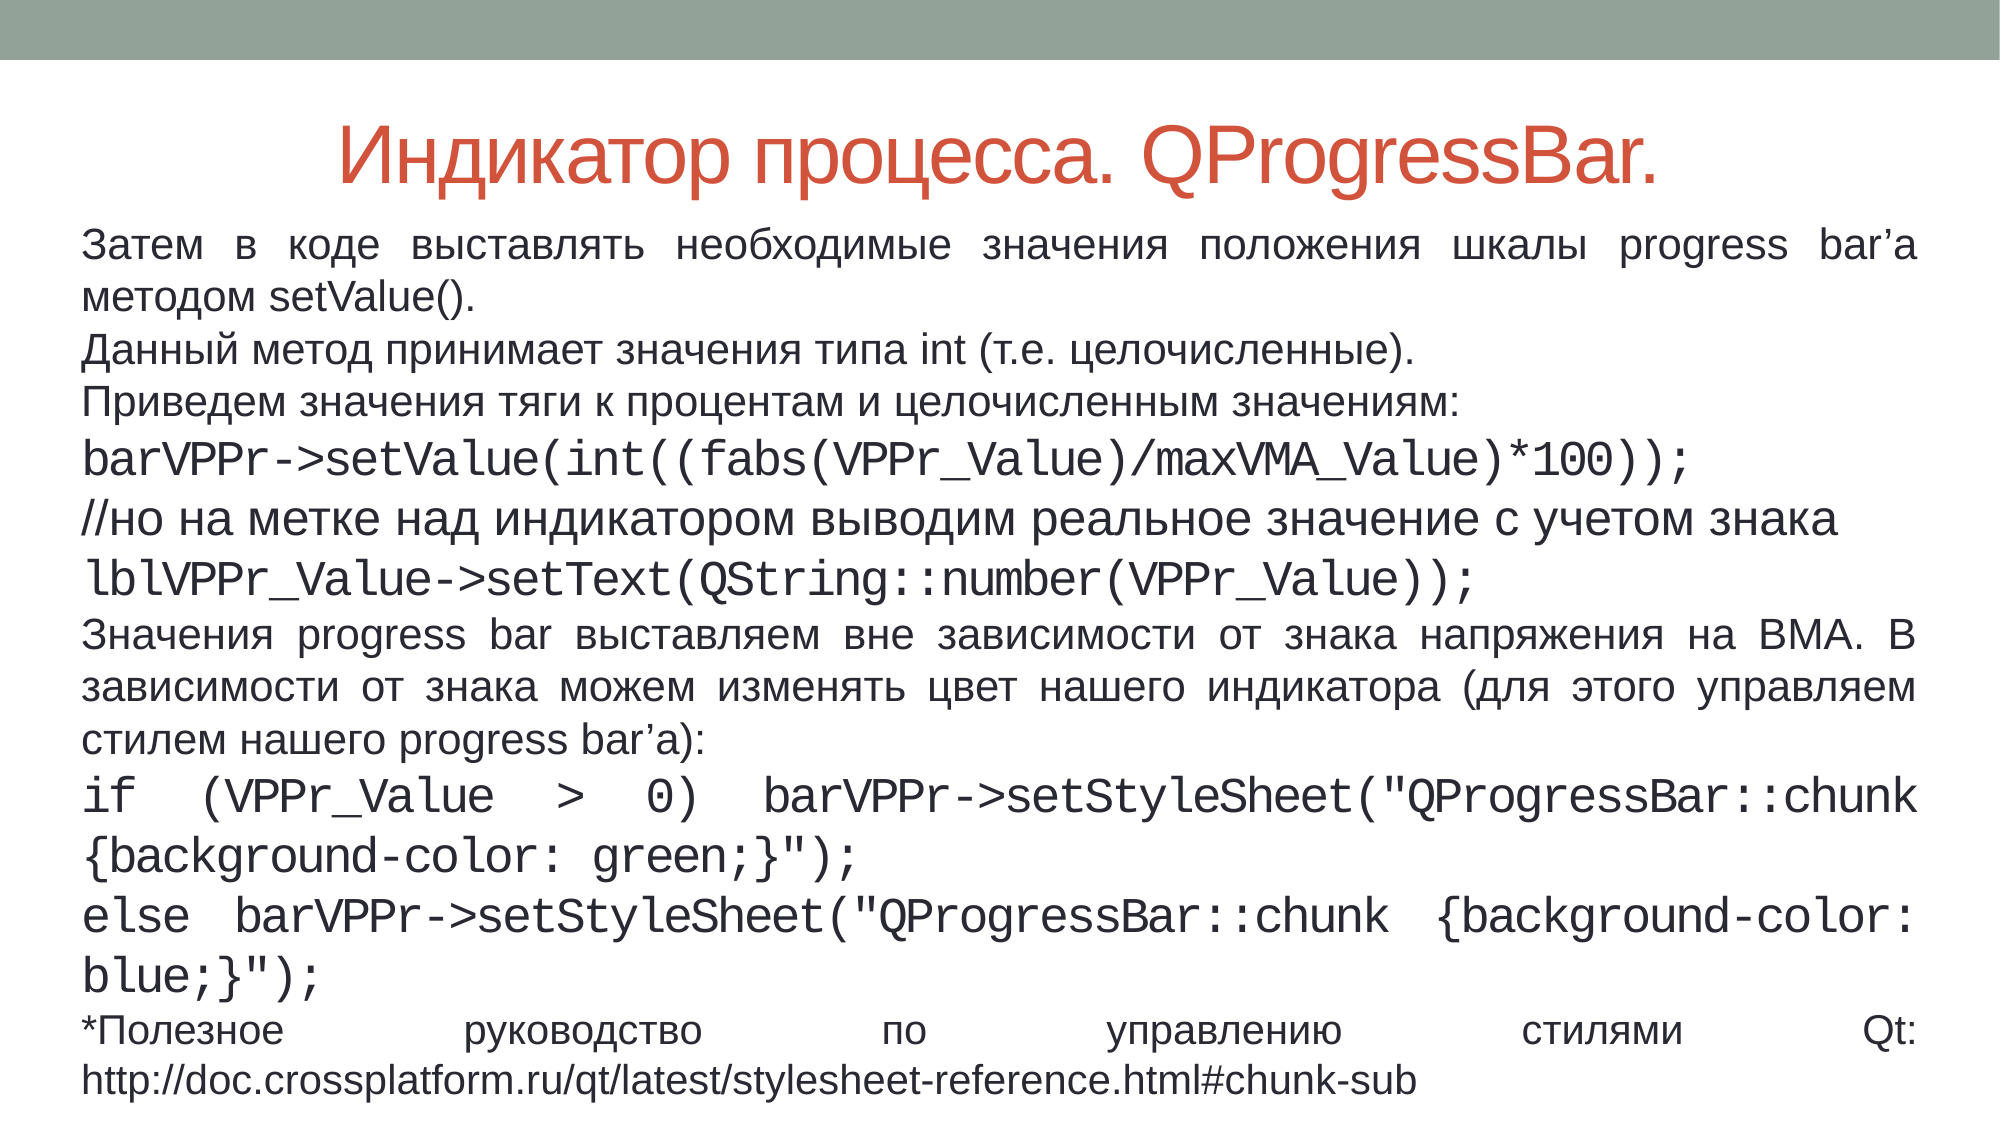

# Индикатор процесса. QProgressBar.
Затем в коде выставлять необходимые значения положения шкалы progress bar’a методом setValue().
Данный метод принимает значения типа int (т.е. целочисленные).
Приведем значения тяги к процентам и целочисленным значениям:
barVPPr->setValue(int((fabs(VPPr_Value)/maxVMA_Value)*100));
//но на метке над индикатором выводим реальное значение с учетом знака
lblVPPr_Value->setText(QString::number(VPPr_Value));
Значения progress bar выставляем вне зависимости от знака напряжения на ВМА. В зависимости от знака можем изменять цвет нашего индикатора (для этого управляем стилем нашего progress bar’а):
if (VPPr_Value > 0) barVPPr->setStyleSheet("QProgressBar::chunk {background-color: green;}");
else barVPPr->setStyleSheet("QProgressBar::chunk {background-color: blue;}");
*Полезное руководство по управлению стилями Qt: http://doc.crossplatform.ru/qt/latest/stylesheet-reference.html#chunk-sub